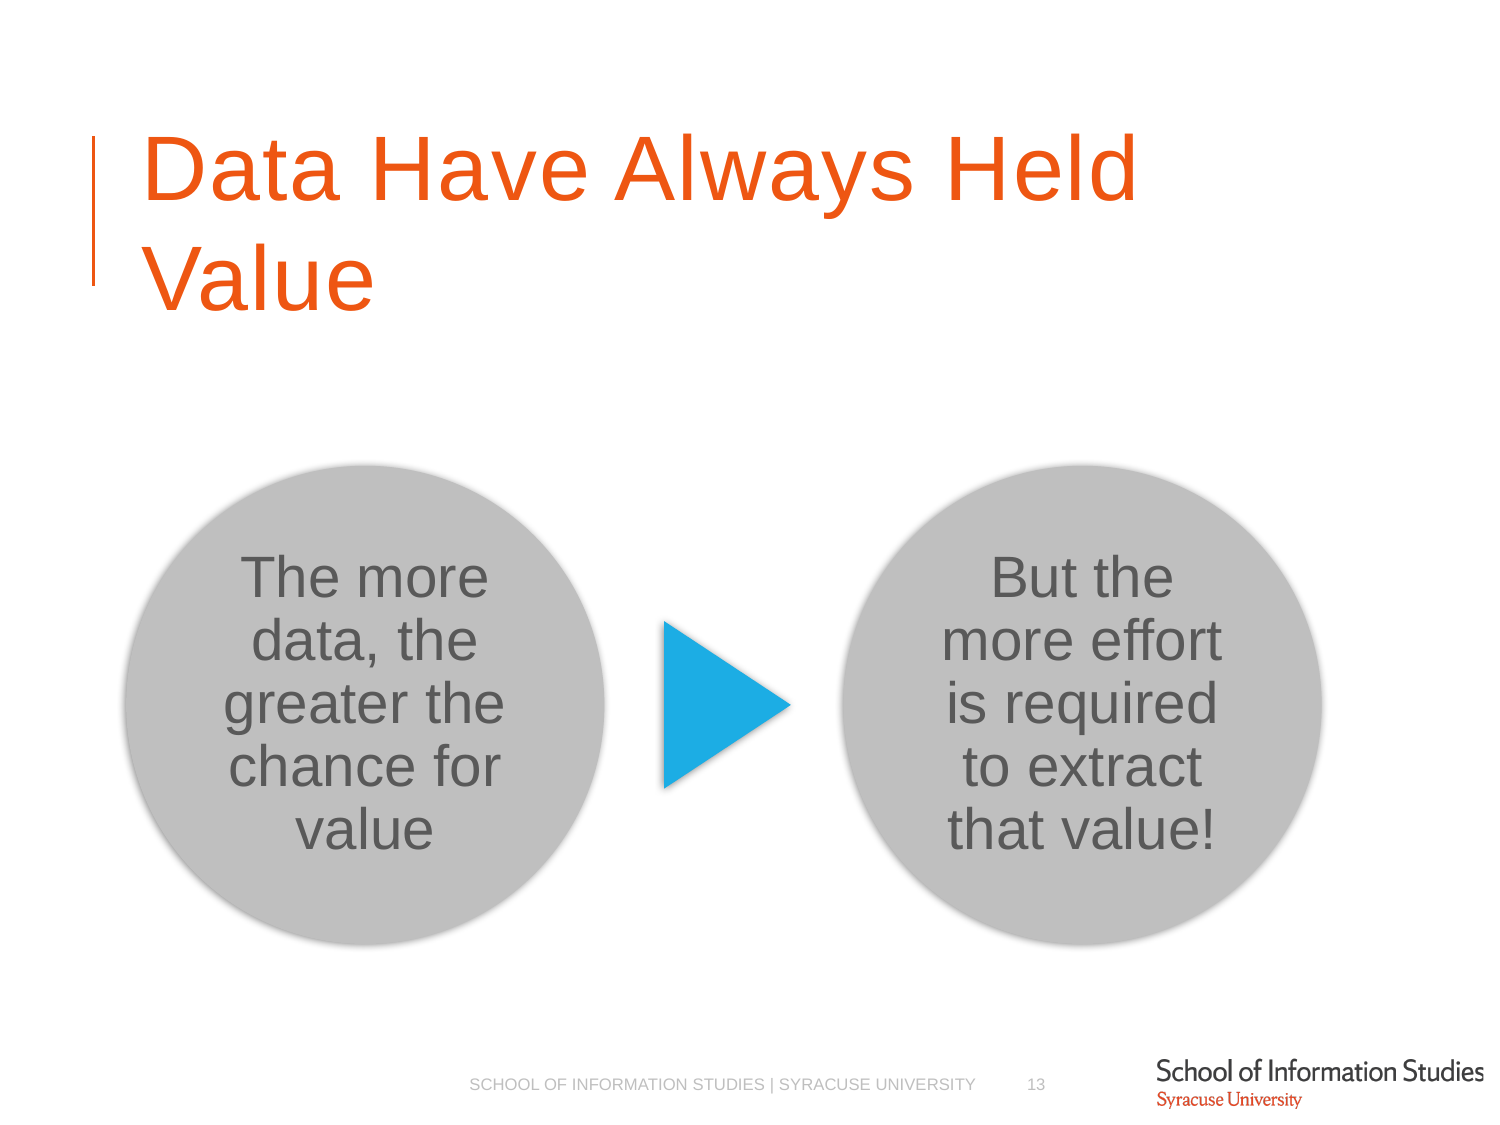

# Data Have Always Held Value
The more data, the greater the chance for value
But the more effort is required to extract that value!
School of Information Studies | Syracuse University
13